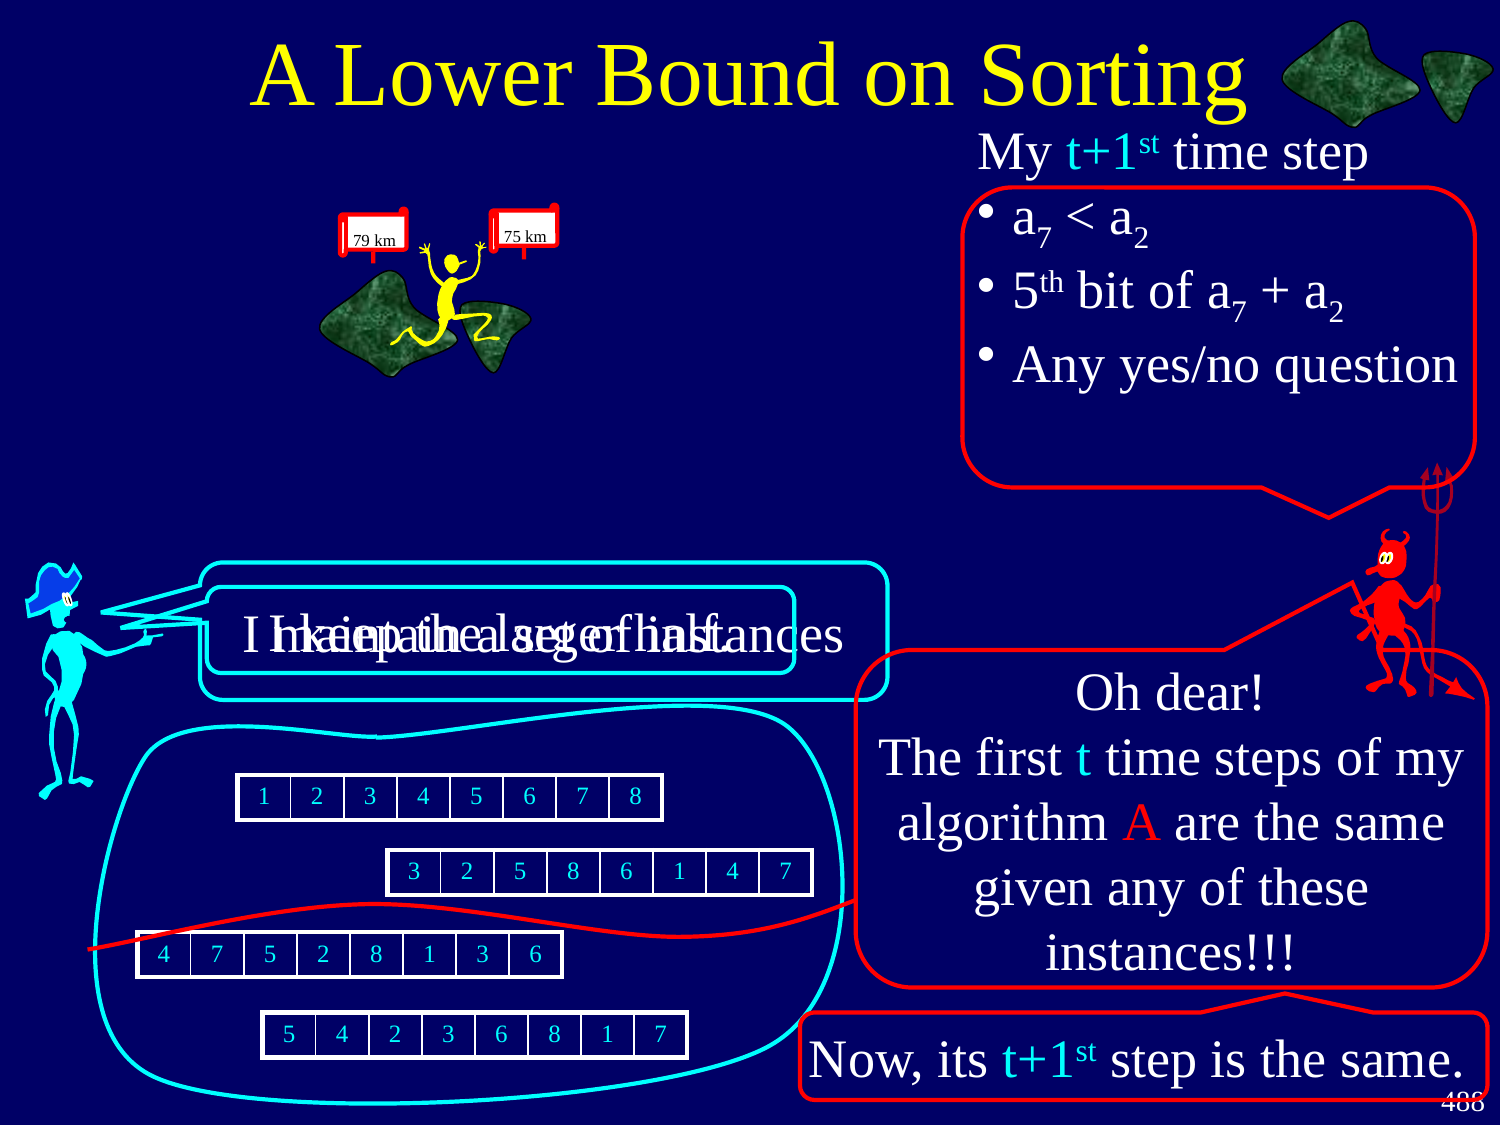

# A Lower Bound on Sorting

My t+1st time step
a7 < a2
5th bit of a7 + a2
Any yes/no question

75 km
79 km

I maintain a set of instances
I keep the larger half.
Oh dear!
The first t time steps of my algorithm A are the same given any of these instances!!!

| 1 | 2 | 3 | 4 | 5 | 6 | 7 | 8 |
| --- | --- | --- | --- | --- | --- | --- | --- |
| 3 | 2 | 5 | 8 | 6 | 1 | 4 | 7 |
| --- | --- | --- | --- | --- | --- | --- | --- |

| 4 | 7 | 5 | 2 | 8 | 1 | 3 | 6 |
| --- | --- | --- | --- | --- | --- | --- | --- |
| 5 | 4 | 2 | 3 | 6 | 8 | 1 | 7 |
| --- | --- | --- | --- | --- | --- | --- | --- |
Now, its t+1st step is the same.